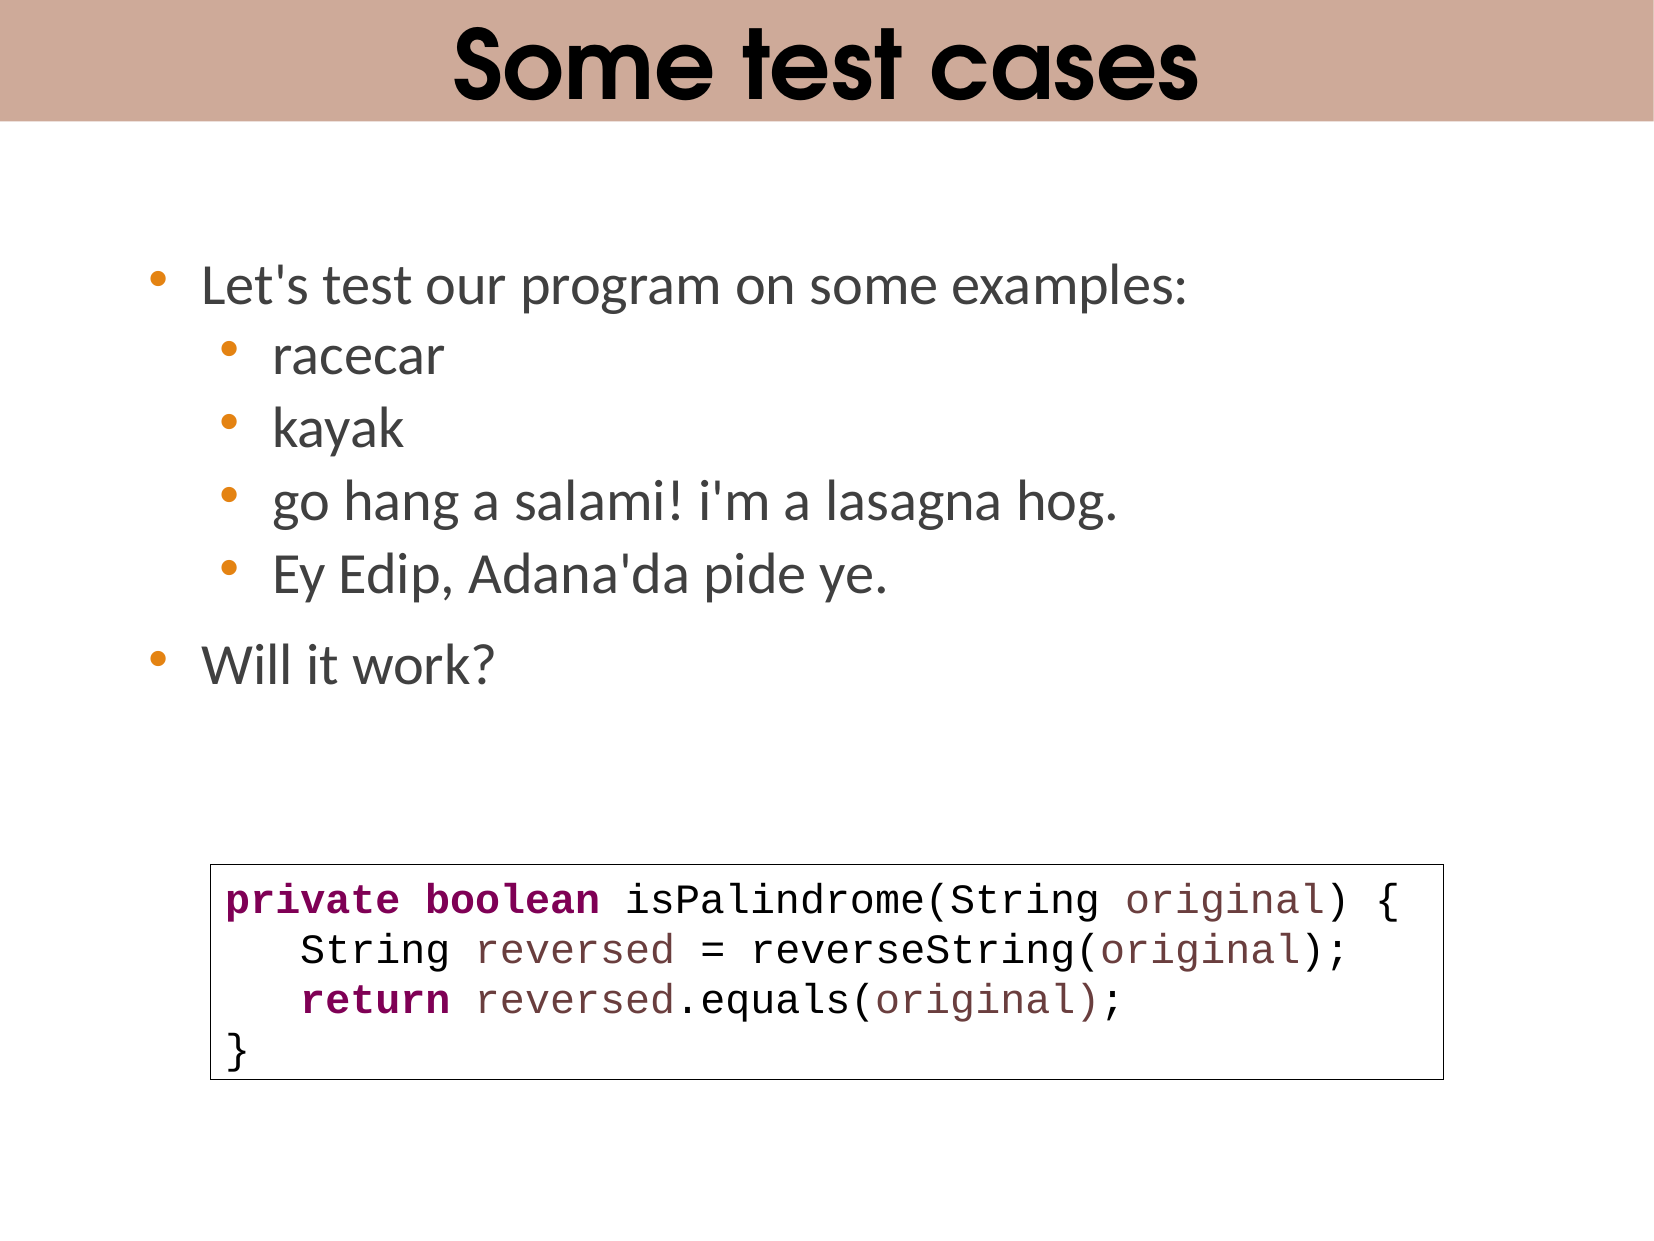

Some test cases
Let's test our program on some examples:
racecar
kayak
go hang a salami! i'm a lasagna hog.
Ey Edip, Adana'da pide ye.
Will it work?
private boolean isPalindrome(String original) {
   String reversed = reverseString(original);
   return reversed.equals(original);
}